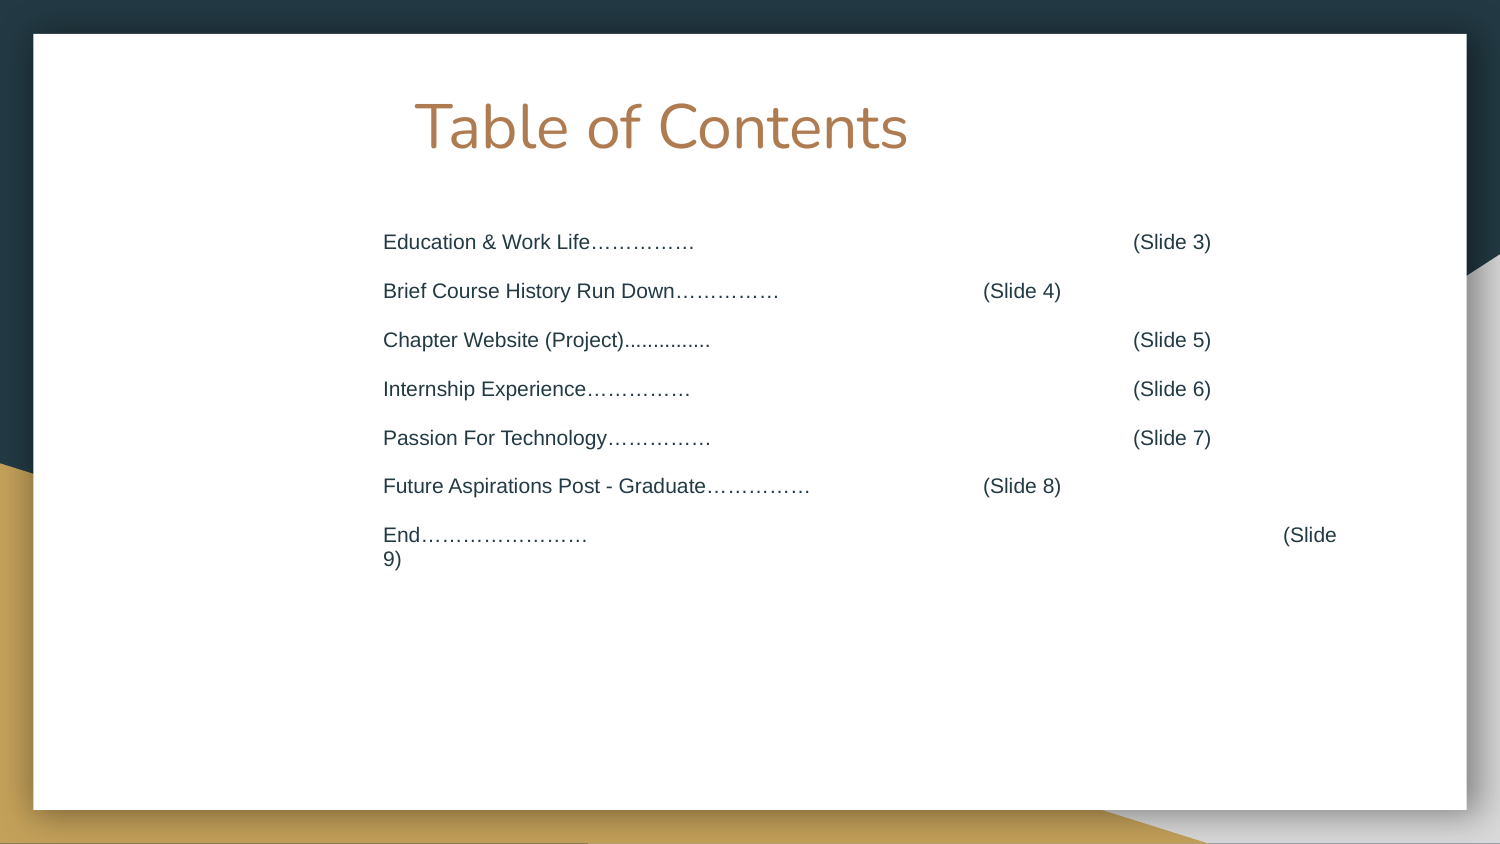

# Table of Contents
Education & Work Life……………			(Slide 3)
Brief Course History Run Down……………		(Slide 4)
Chapter Website (Project)...............			(Slide 5)
Internship Experience……………			(Slide 6)
Passion For Technology……………			(Slide 7)
Future Aspirations Post - Graduate……………		(Slide 8)
End……………………					(Slide 9)